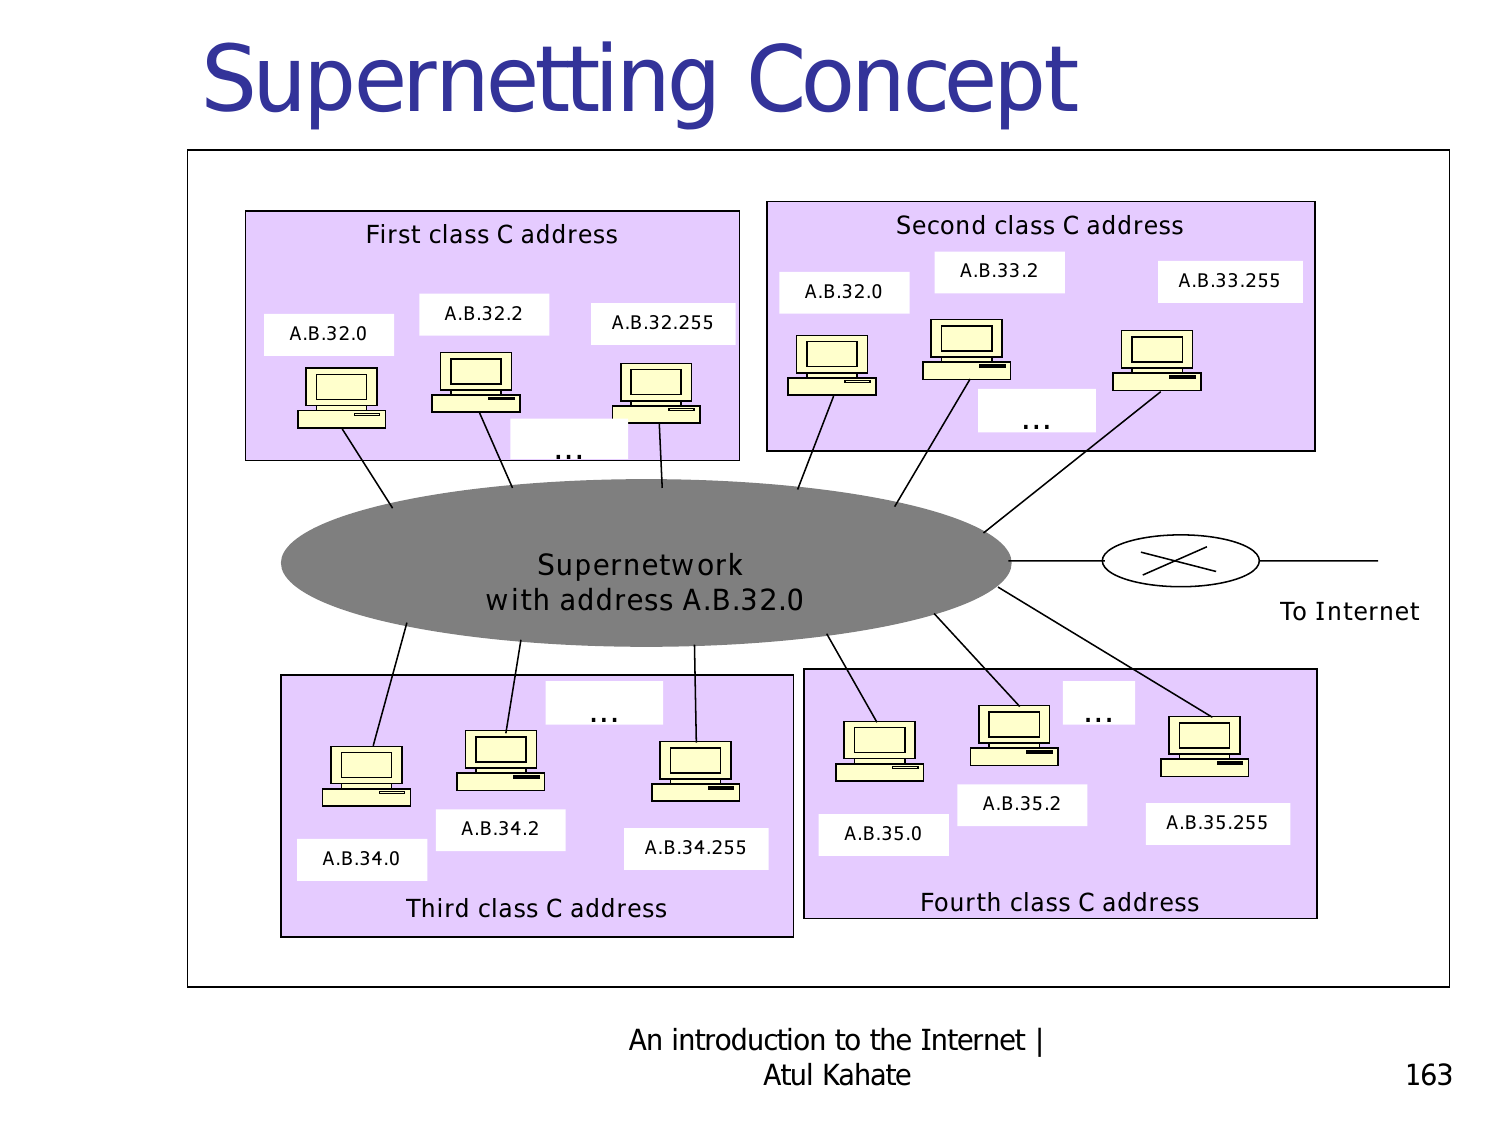

Supernetting Concept

Second class C address
First class C address
A.B.33.2
A.B.33.255
A.B.32.0
A.B.32.2
A.B.32.255
A.B.32.0

...

...

Supernetwork
with address A.B.32.0

To Internet

Fourth class C address

Third class C address
...
...

A.B.35.2
A.B.35.255
A.B.34.2
A.B.35.0
A.B.34.255
A.B.34.0

An introduction to the Internet | Atul Kahate
163